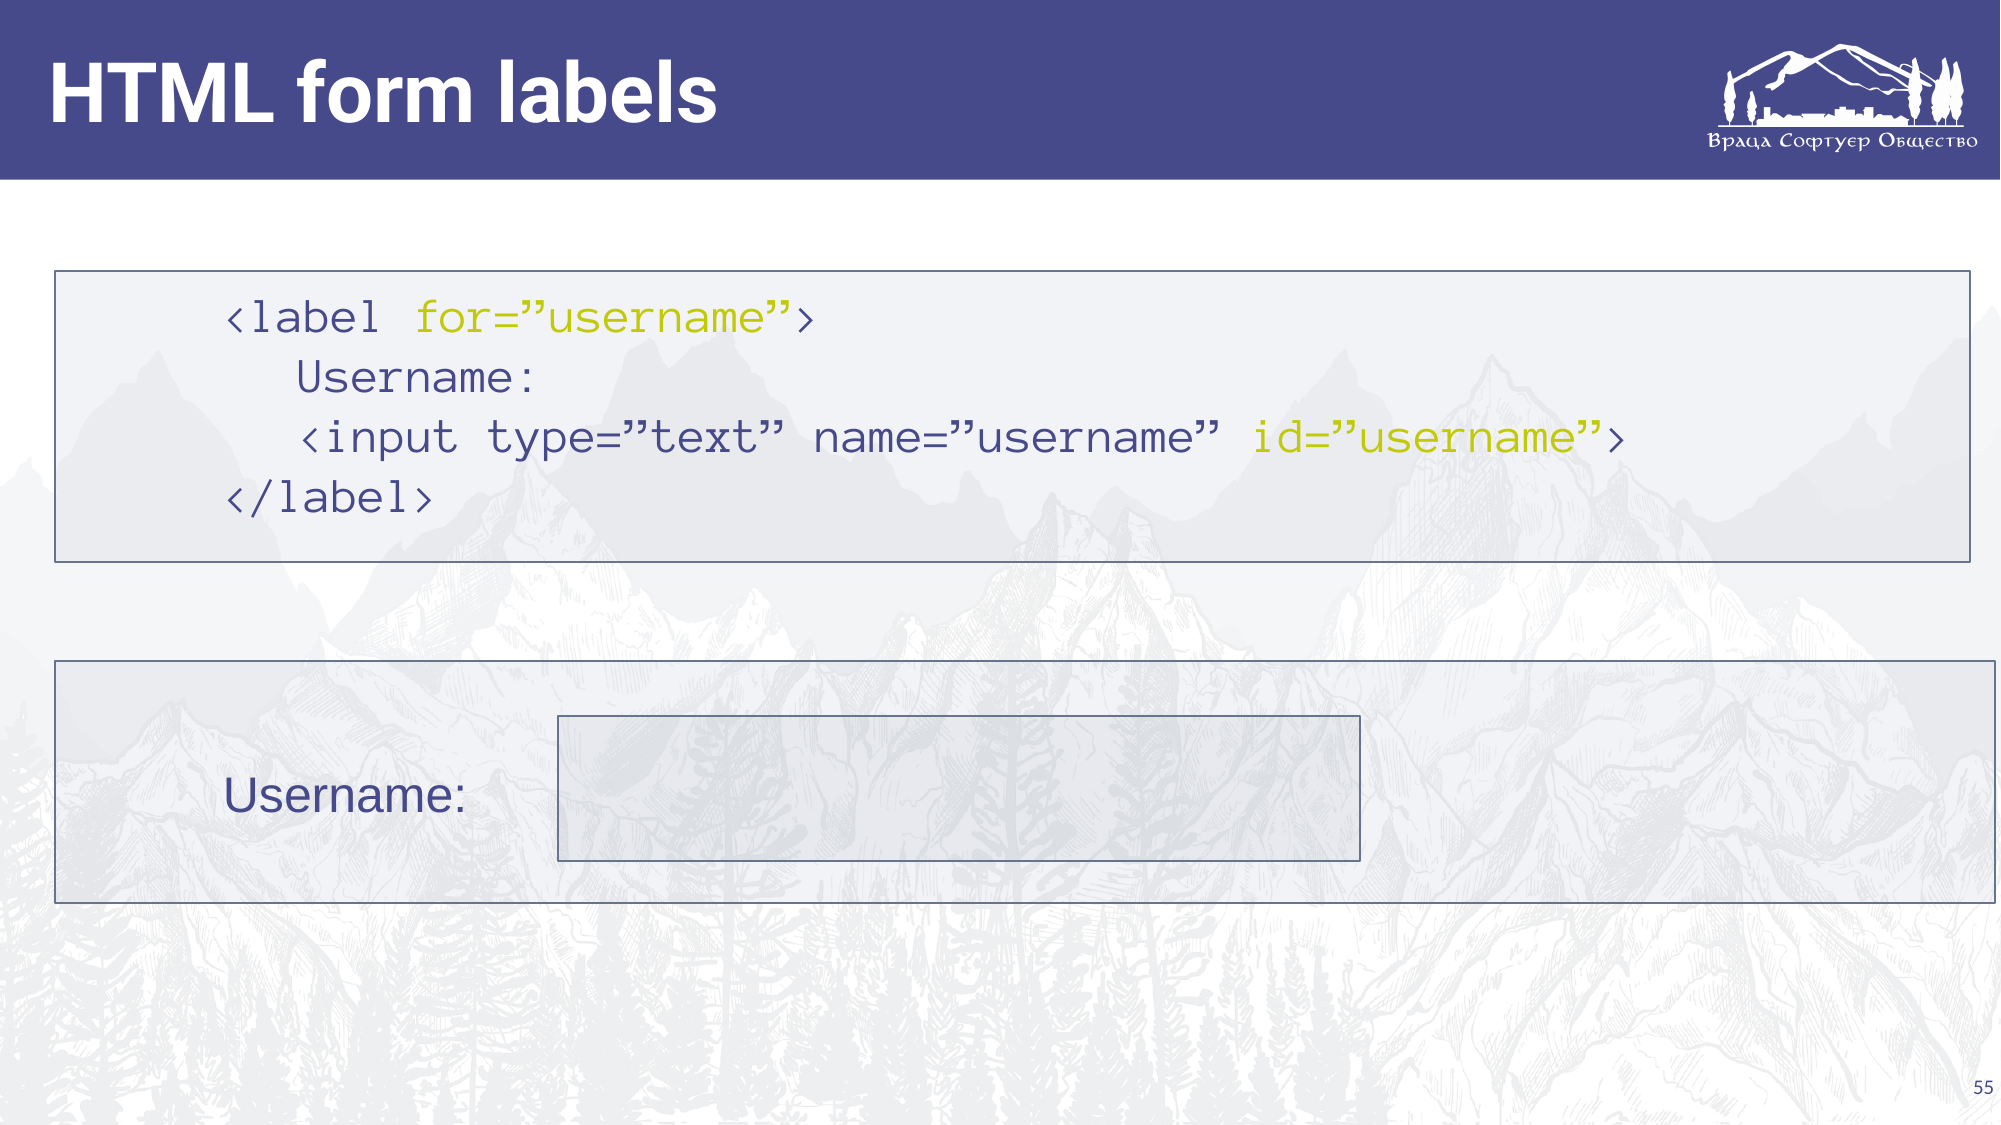

# HTML form labels
<label for=”username”>
	Username:
	<input type=”text” name=”username” id=”username”>
</label>

Username:

55